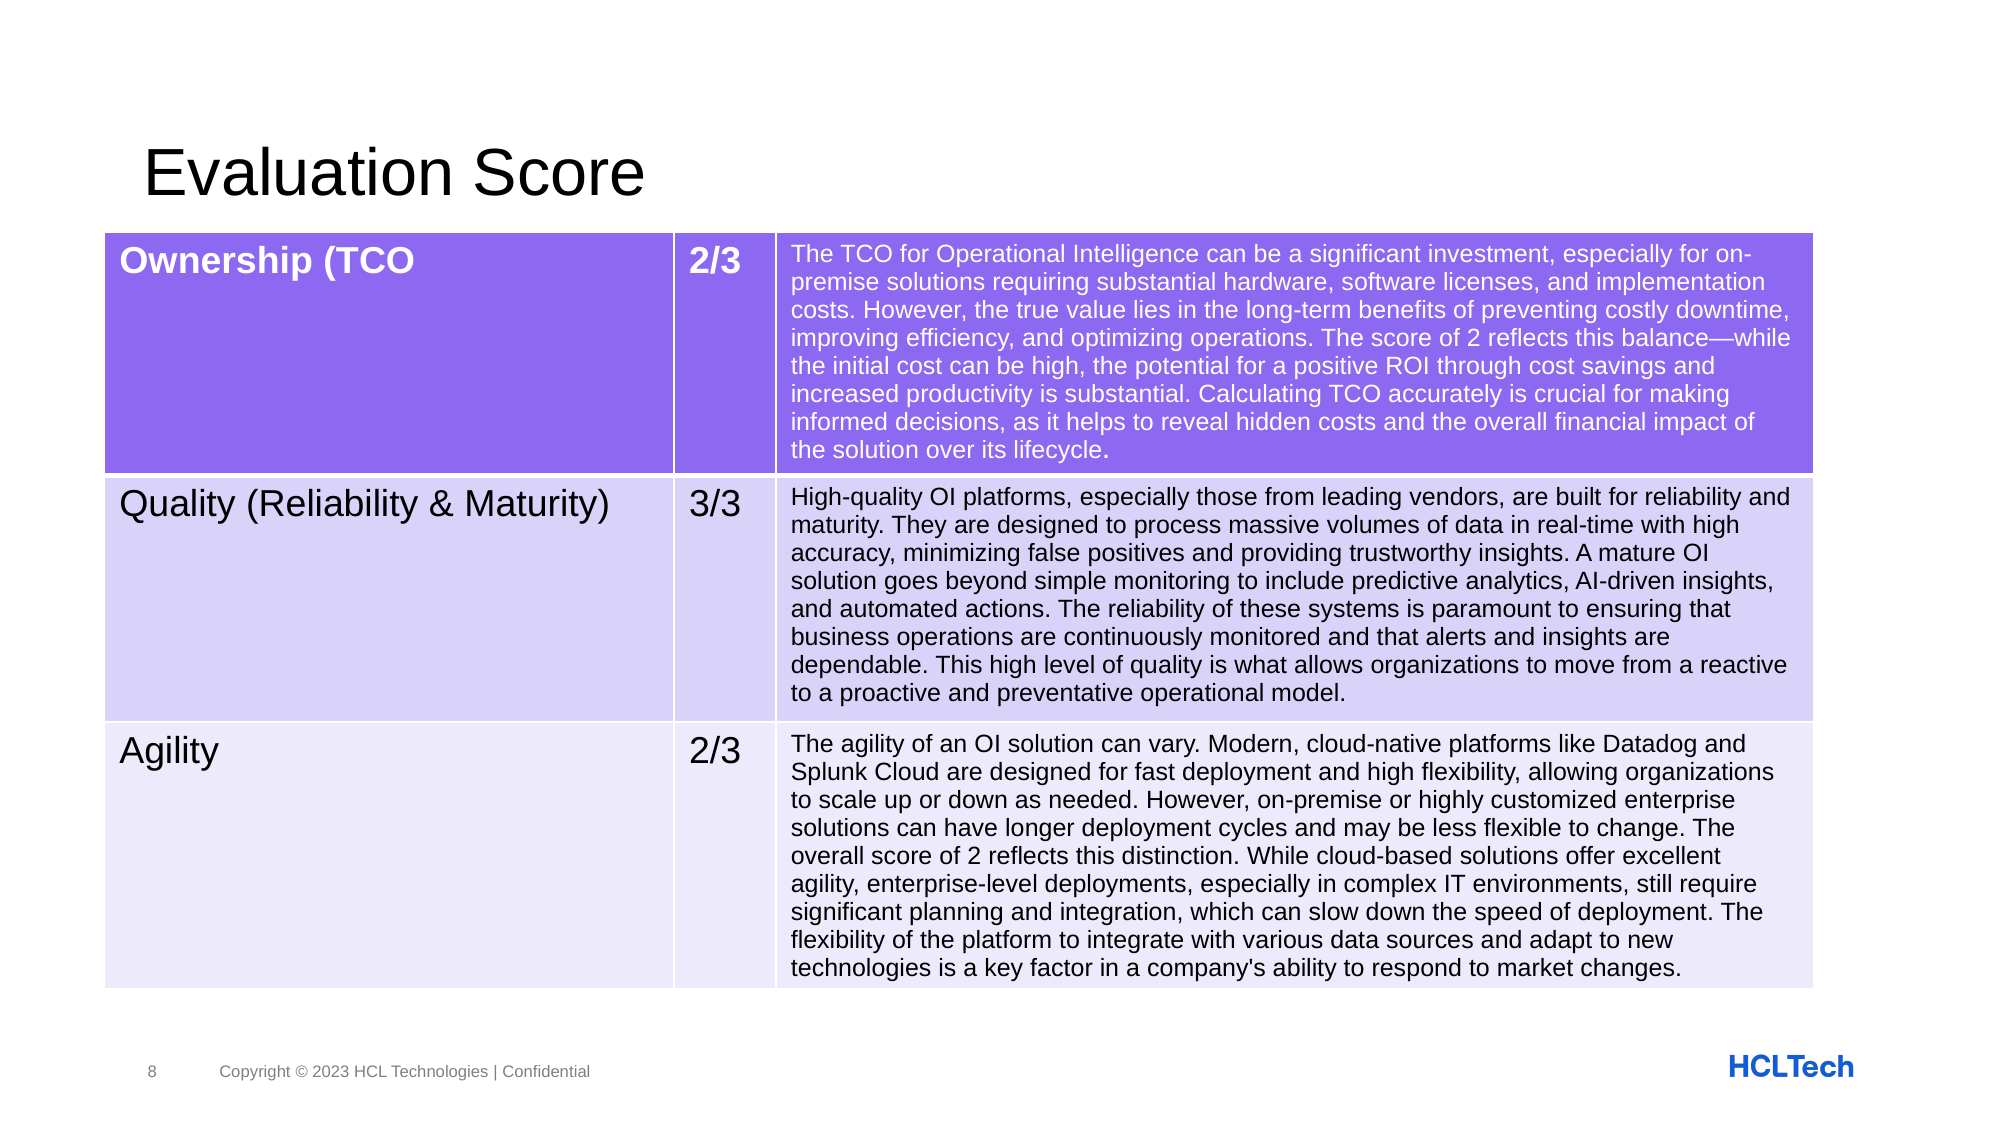

# Evaluation Score
| Ownership (TCO | 2/3 | The TCO for Operational Intelligence can be a significant investment, especially for on-premise solutions requiring substantial hardware, software licenses, and implementation costs. However, the true value lies in the long-term benefits of preventing costly downtime, improving efficiency, and optimizing operations. The score of 2 reflects this balance—while the initial cost can be high, the potential for a positive ROI through cost savings and increased productivity is substantial. Calculating TCO accurately is crucial for making informed decisions, as it helps to reveal hidden costs and the overall financial impact of the solution over its lifecycle. |
| --- | --- | --- |
| Quality (Reliability & Maturity) | 3/3 | High-quality OI platforms, especially those from leading vendors, are built for reliability and maturity. They are designed to process massive volumes of data in real-time with high accuracy, minimizing false positives and providing trustworthy insights. A mature OI solution goes beyond simple monitoring to include predictive analytics, AI-driven insights, and automated actions. The reliability of these systems is paramount to ensuring that business operations are continuously monitored and that alerts and insights are dependable. This high level of quality is what allows organizations to move from a reactive to a proactive and preventative operational model. |
| Agility | 2/3 | The agility of an OI solution can vary. Modern, cloud-native platforms like Datadog and Splunk Cloud are designed for fast deployment and high flexibility, allowing organizations to scale up or down as needed. However, on-premise or highly customized enterprise solutions can have longer deployment cycles and may be less flexible to change. The overall score of 2 reflects this distinction. While cloud-based solutions offer excellent agility, enterprise-level deployments, especially in complex IT environments, still require significant planning and integration, which can slow down the speed of deployment. The flexibility of the platform to integrate with various data sources and adapt to new technologies is a key factor in a company's ability to respond to market changes. |

8
Copyright © 2023 HCL Technologies | Confidential